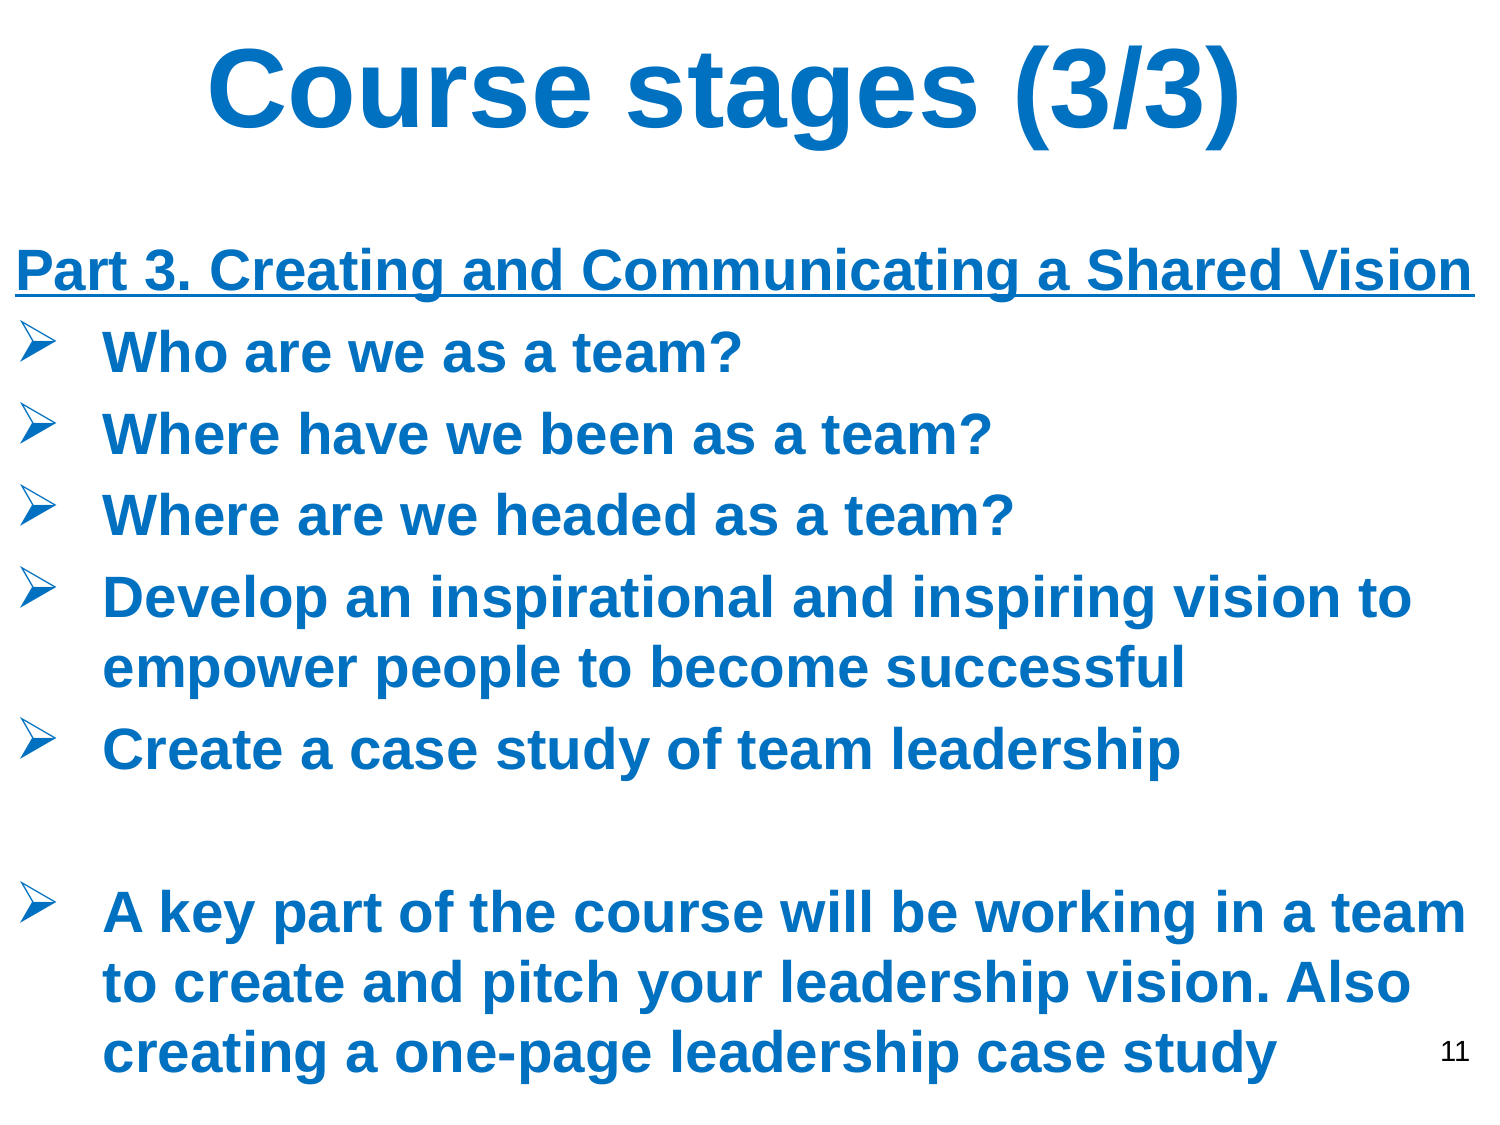

# Course stages (3/3)
Part 3. Creating and Communicating a Shared Vision
Who are we as a team?
Where have we been as a team?
Where are we headed as a team?
Develop an inspirational and inspiring vision to empower people to become successful
Create a case study of team leadership

A key part of the course will be working in a team to create and pitch your leadership vision. Also creating a one-page leadership case study
11